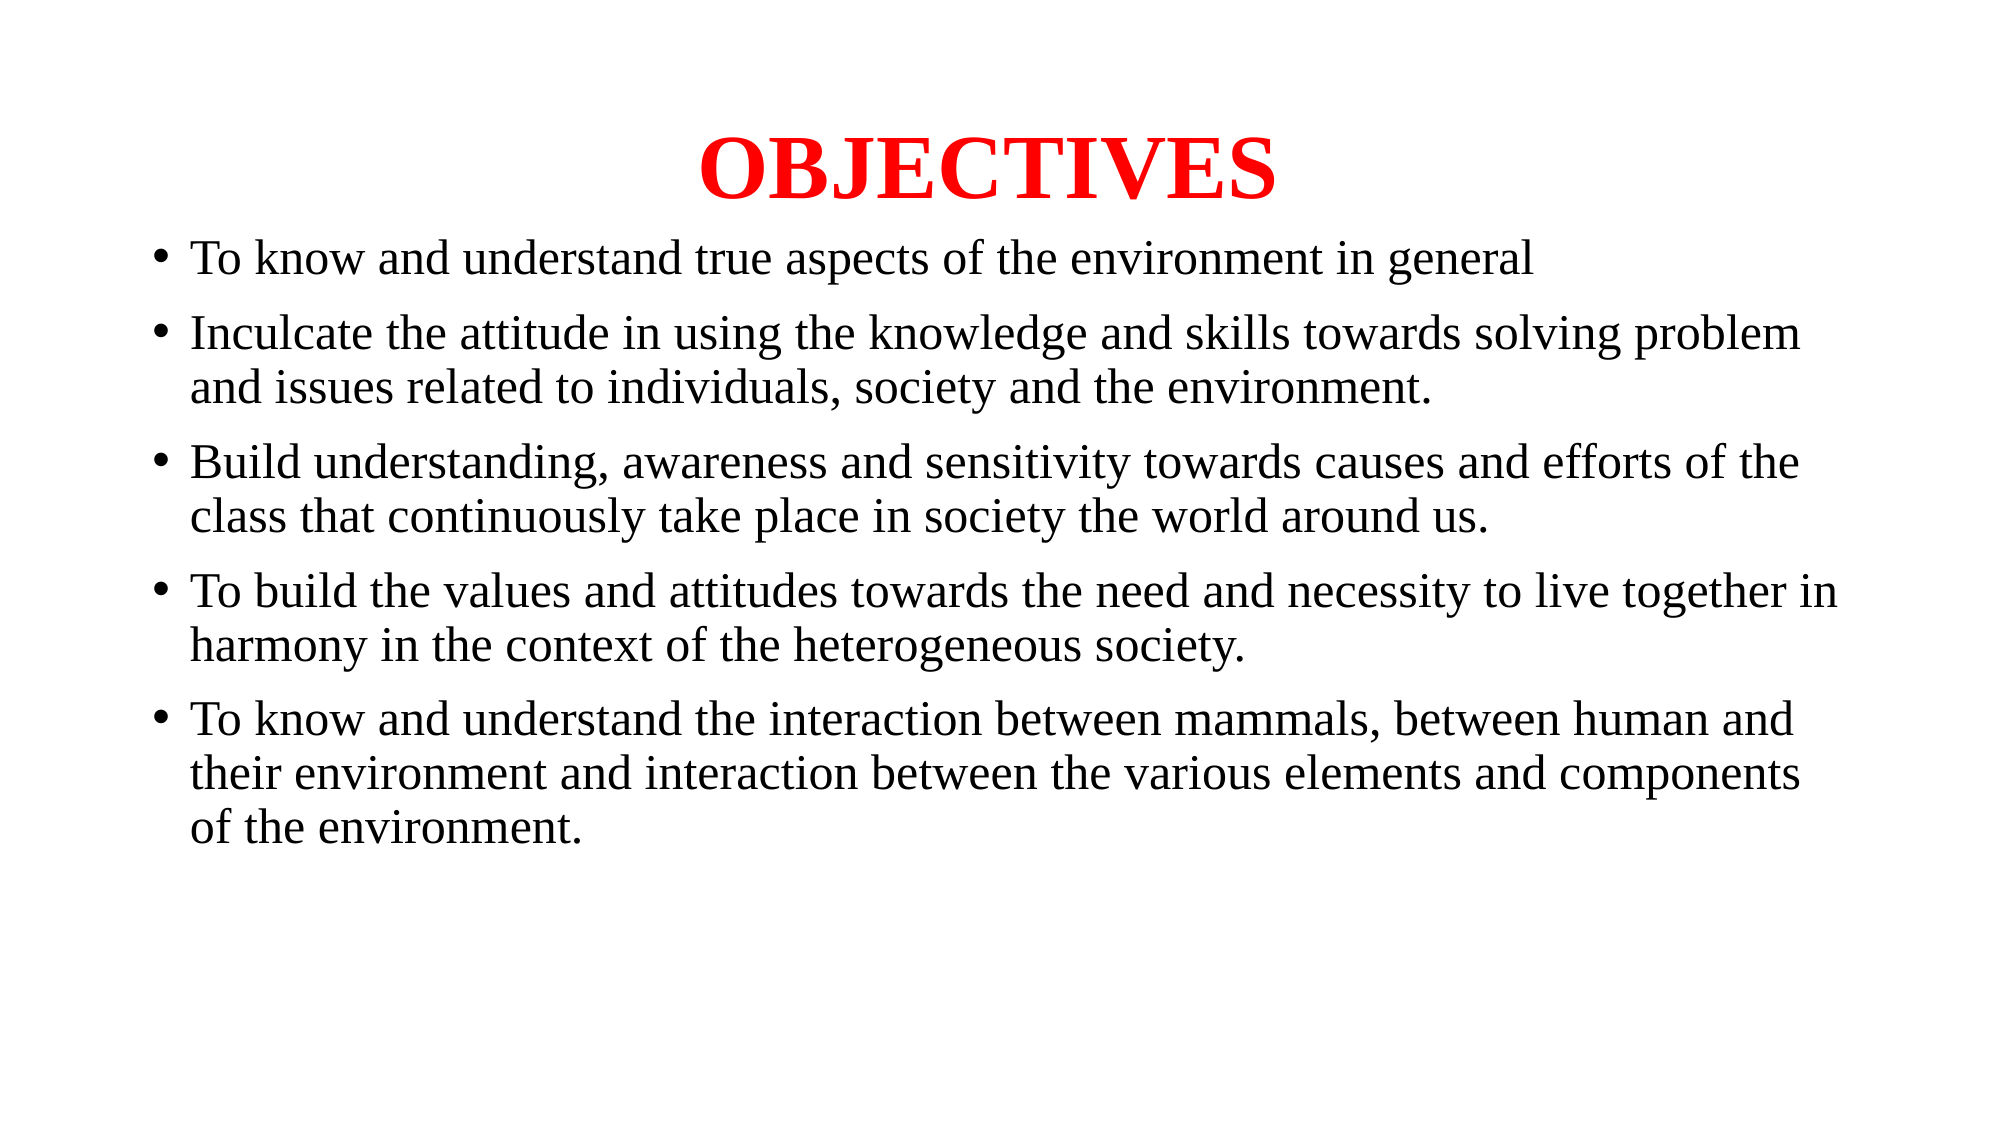

# OBJECTIVES
To know and understand true aspects of the environment in general
Inculcate the attitude in using the knowledge and skills towards solving problem and issues related to individuals, society and the environment.
Build understanding, awareness and sensitivity towards causes and efforts of the class that continuously take place in society the world around us.
To build the values and attitudes towards the need and necessity to live together in harmony in the context of the heterogeneous society.
To know and understand the interaction between mammals, between human and their environment and interaction between the various elements and components of the environment.